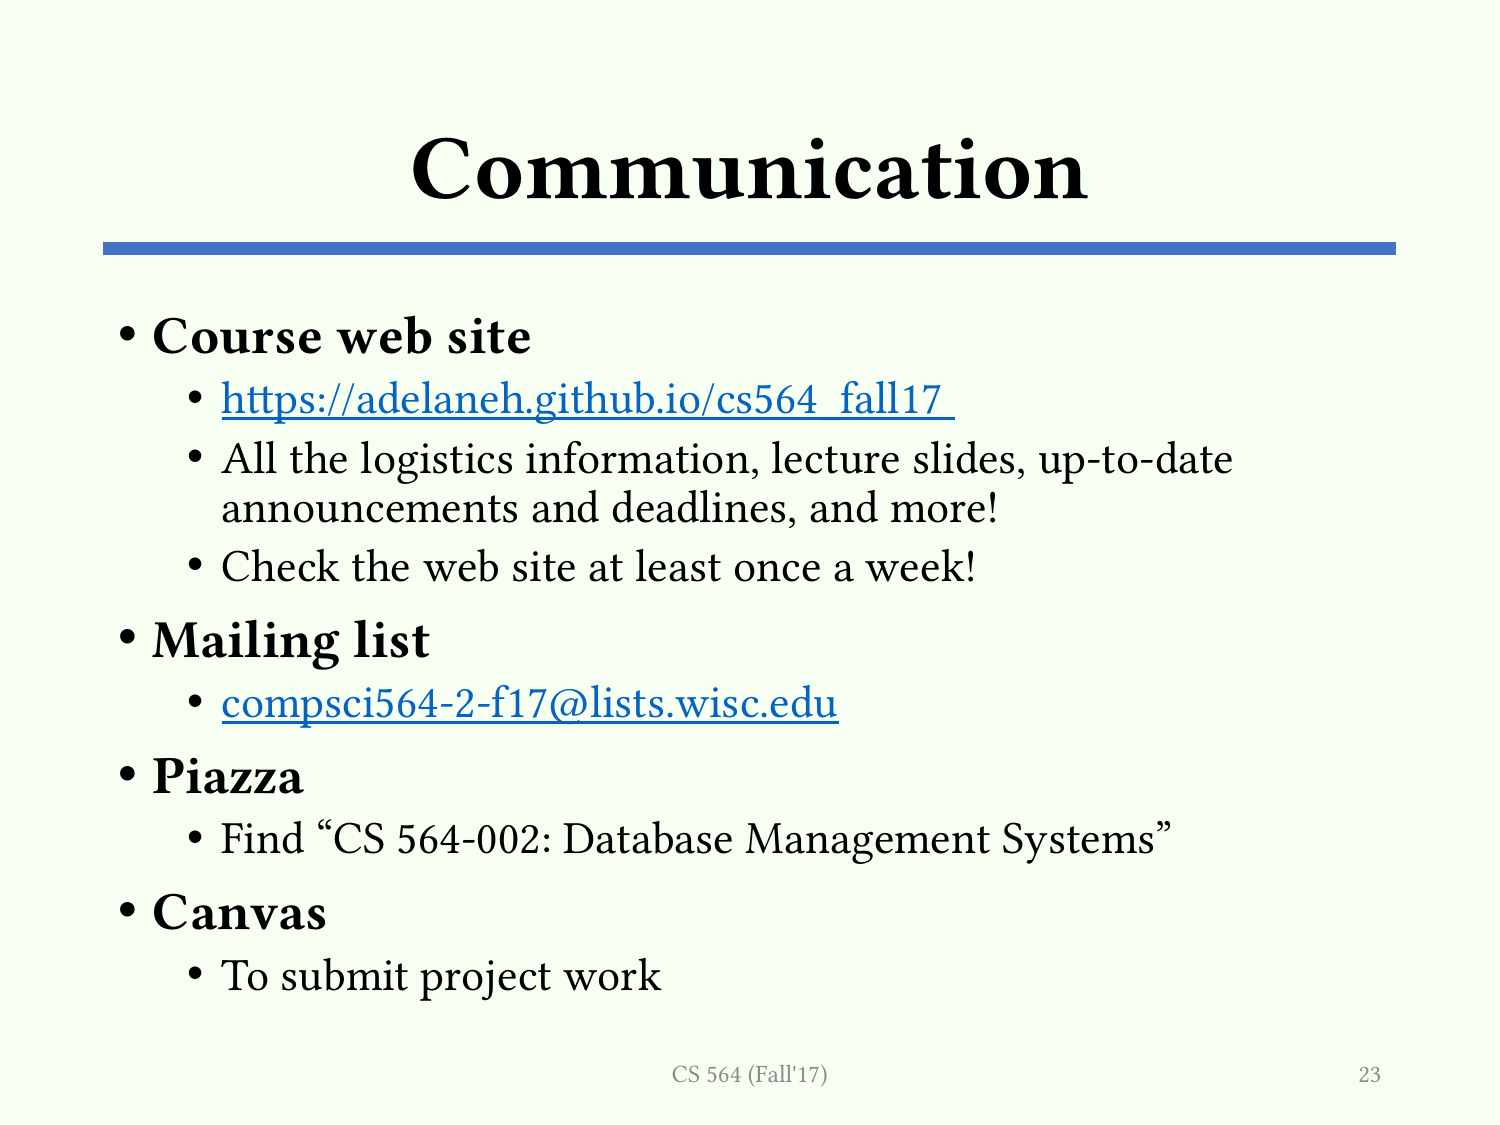

# Communication
Course web site
https://adelaneh.github.io/cs564_fall17
All the logistics information, lecture slides, up-to-date announcements and deadlines, and more!
Check the web site at least once a week!
Mailing list
compsci564-2-f17@lists.wisc.edu
Piazza
Find “CS 564-002: Database Management Systems”
Canvas
To submit project work
CS 564 (Fall'17)
23